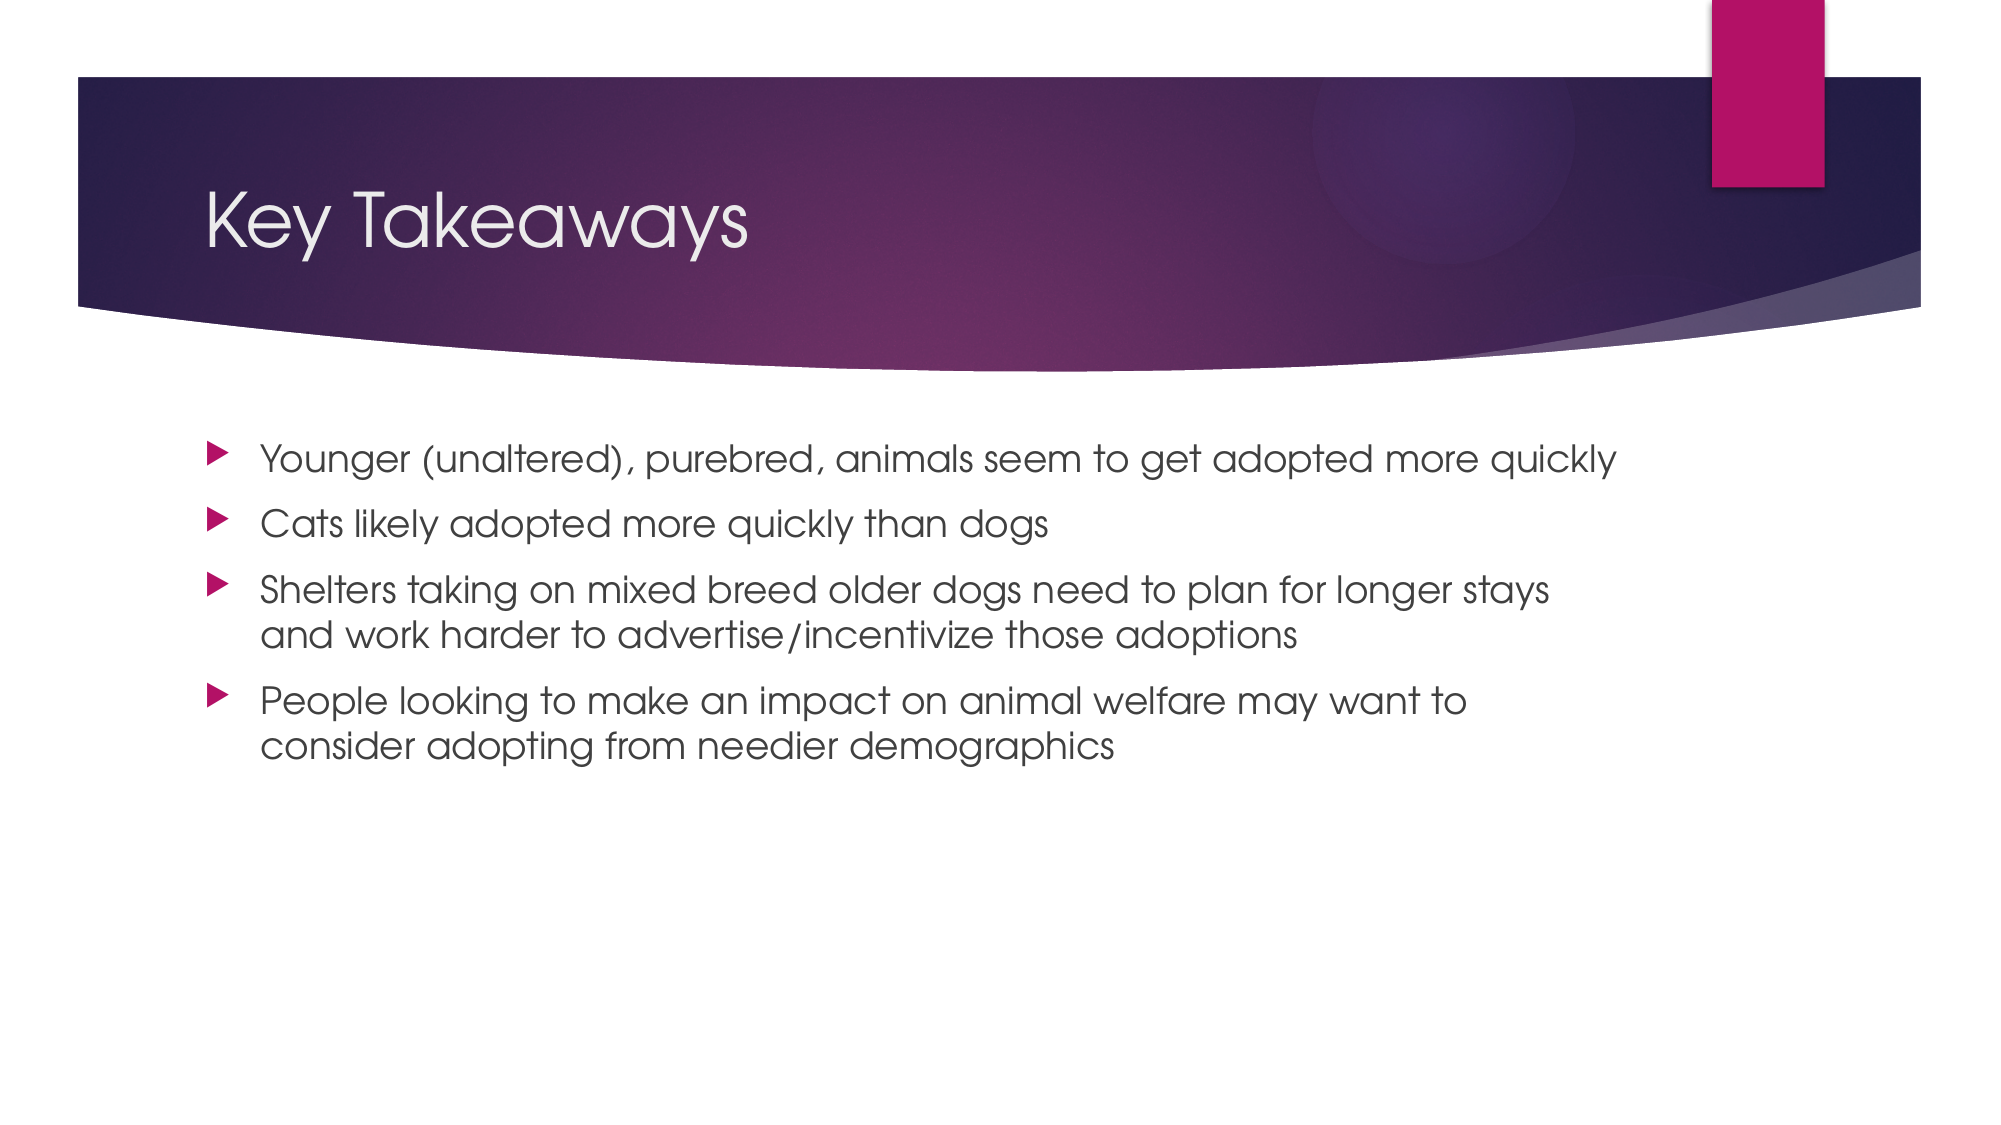

# Key Takeaways
Younger (unaltered), purebred, animals seem to get adopted more quickly
Cats likely adopted more quickly than dogs
Shelters taking on mixed breed older dogs need to plan for longer stays and work harder to advertise/incentivize those adoptions
People looking to make an impact on animal welfare may want to consider adopting from needier demographics